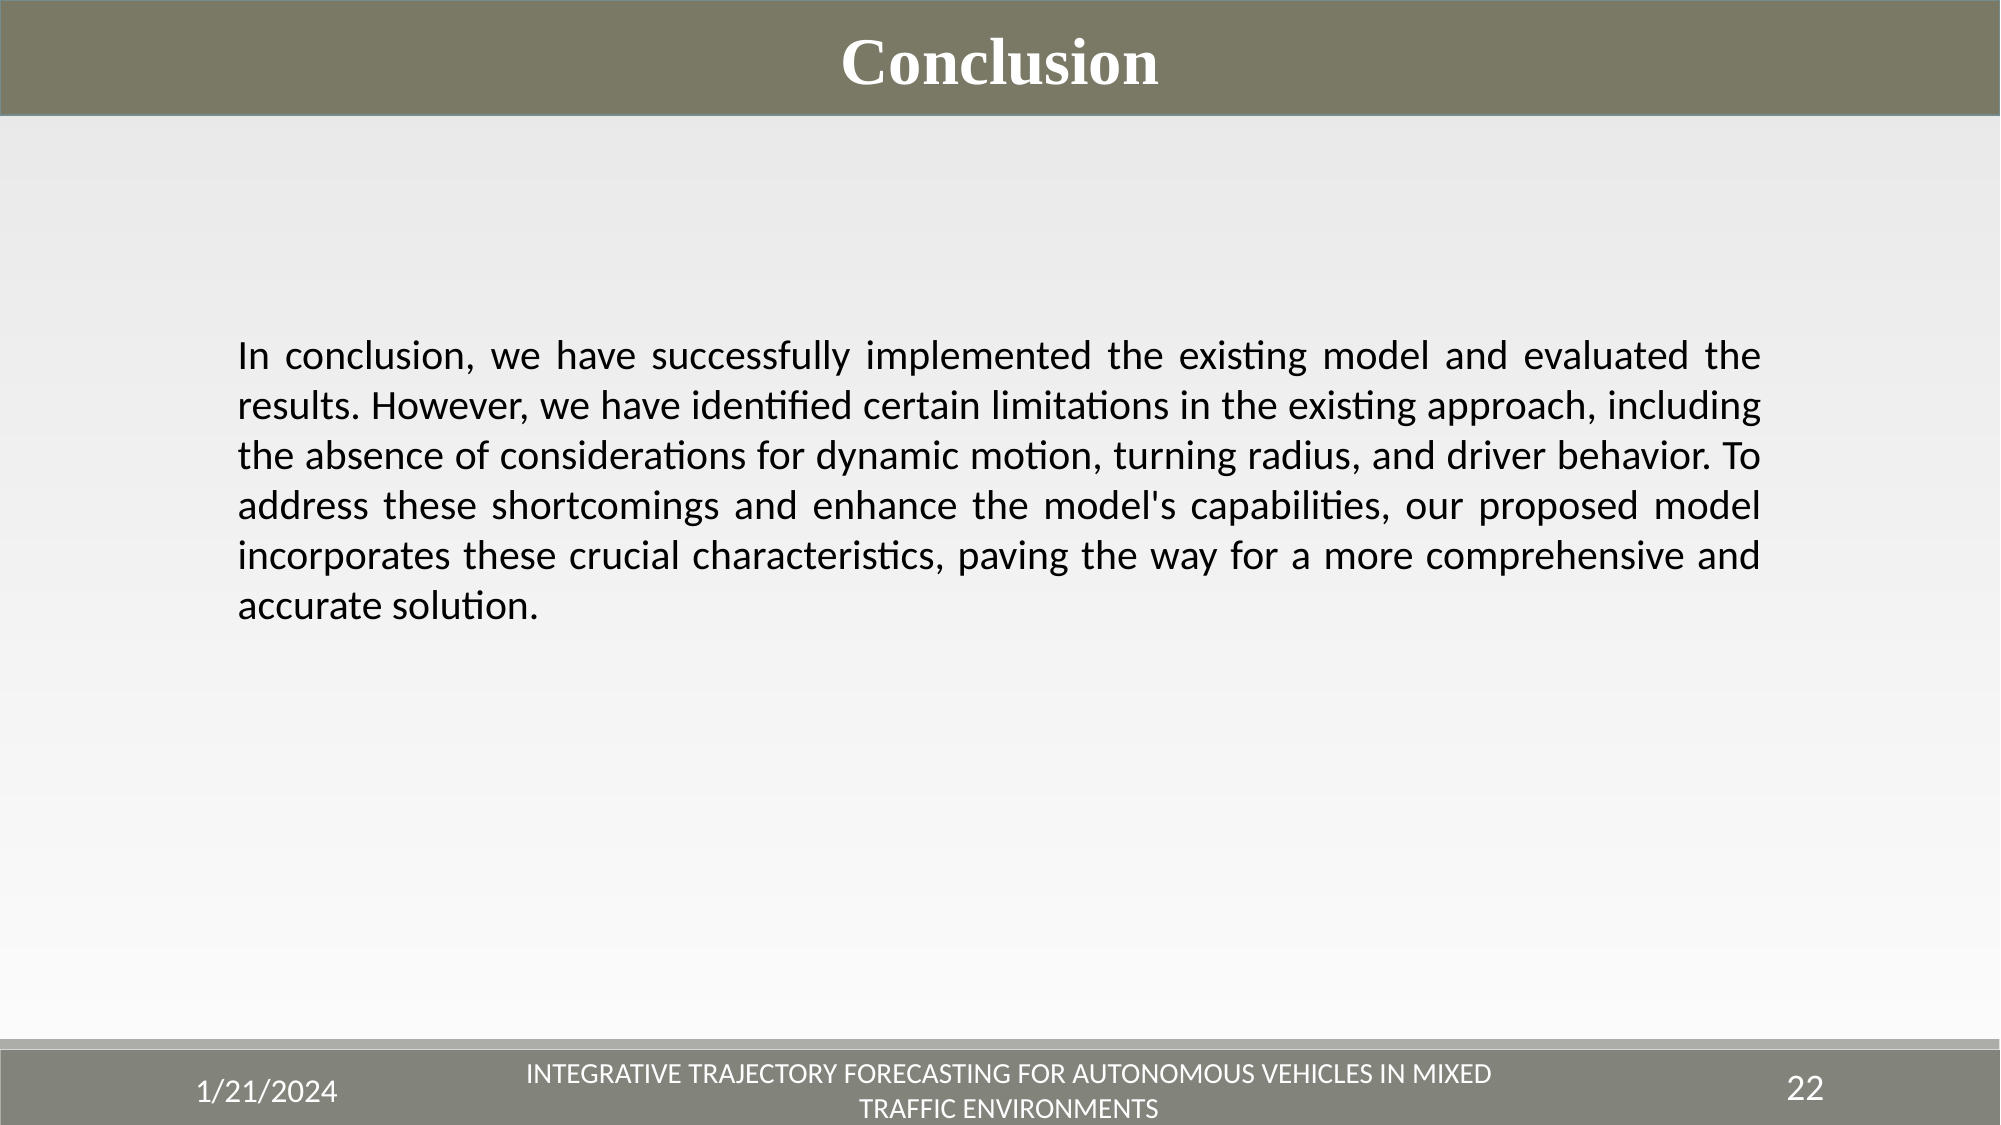

Conclusion
In conclusion, we have successfully implemented the existing model and evaluated the results. However, we have identified certain limitations in the existing approach, including the absence of considerations for dynamic motion, turning radius, and driver behavior. To address these shortcomings and enhance the model's capabilities, our proposed model incorporates these crucial characteristics, paving the way for a more comprehensive and accurate solution.
22
1/21/2024
Integrative Trajectory Forecasting for Autonomous Vehicles in Mixed Traffic Environments